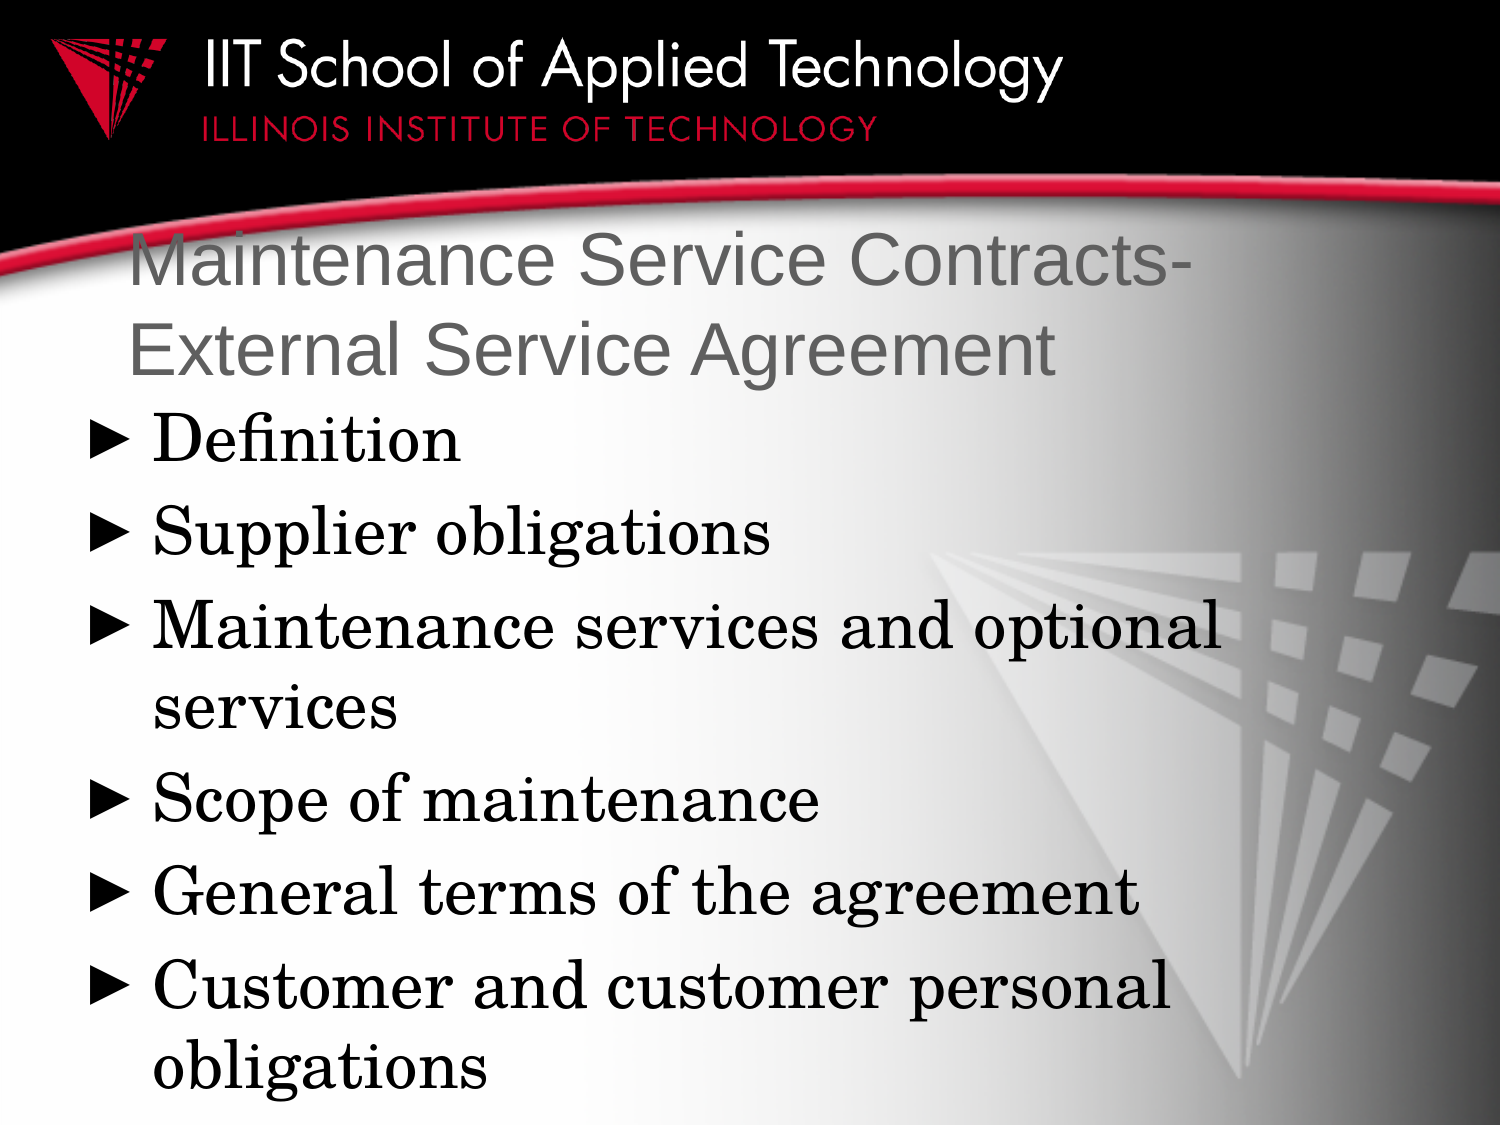

# Maintenance Service Contracts-External Service Agreement
Definition
Supplier obligations
Maintenance services and optional services
Scope of maintenance
General terms of the agreement
Customer and customer personal obligations